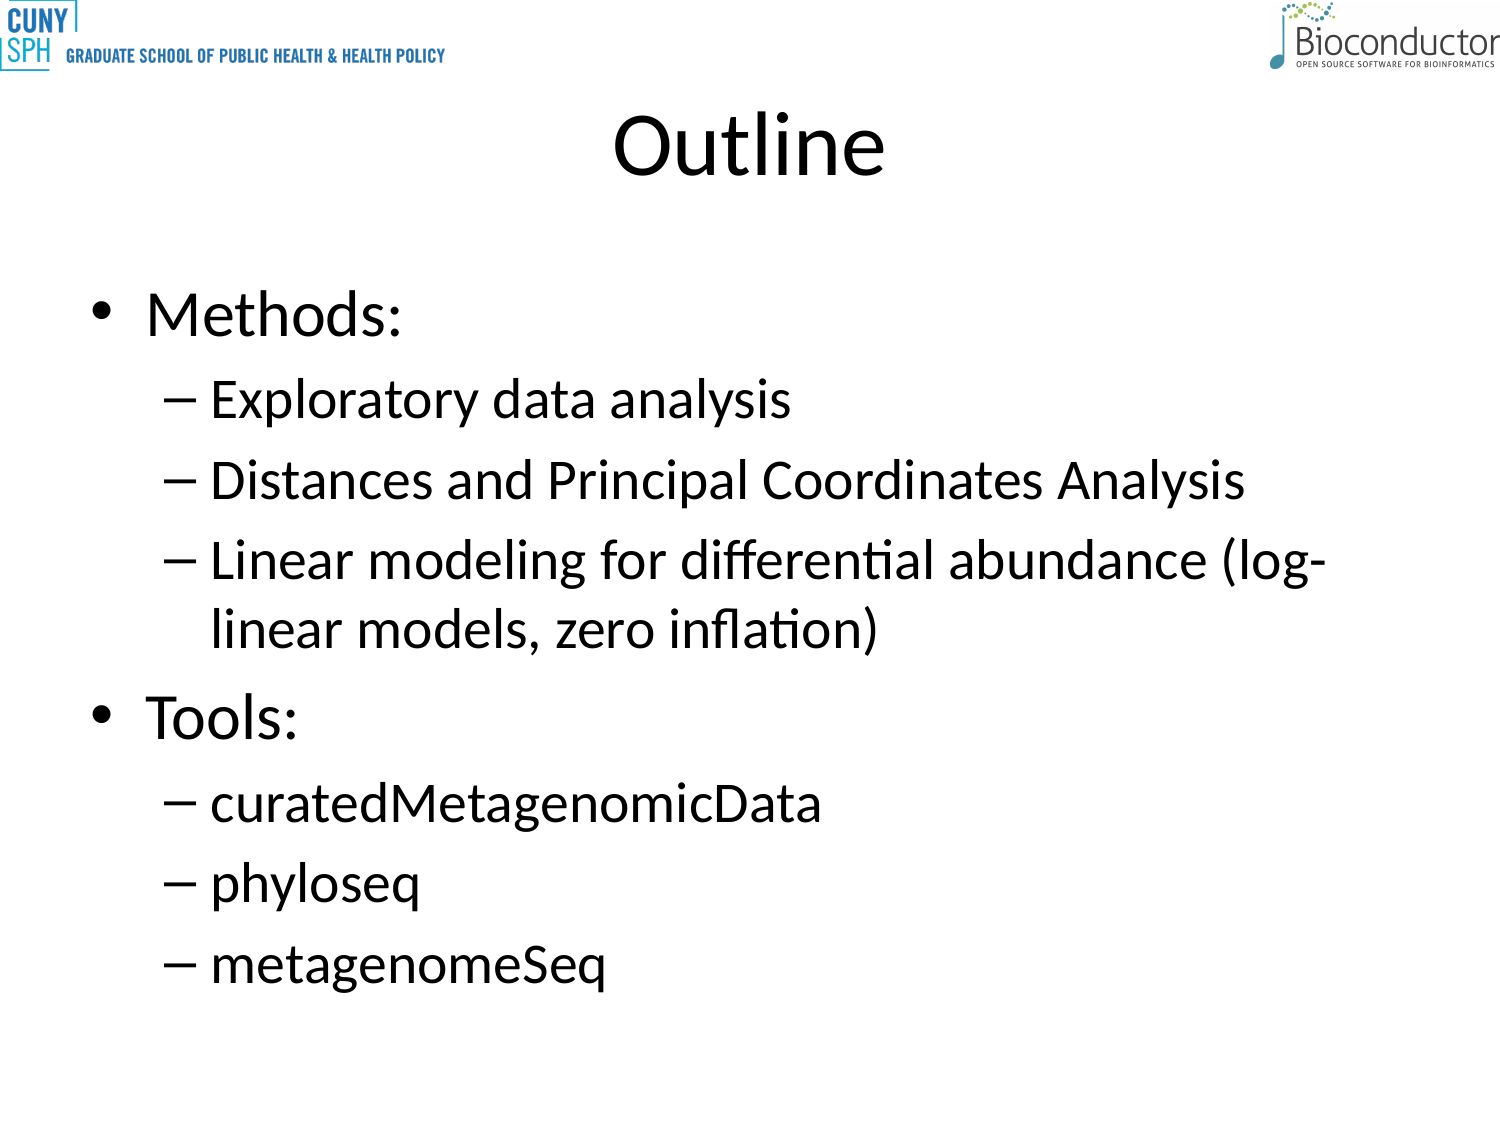

# Outline
Methods:
Exploratory data analysis
Distances and Principal Coordinates Analysis
Linear modeling for differential abundance (log-linear models, zero inflation)
Tools:
curatedMetagenomicData
phyloseq
metagenomeSeq